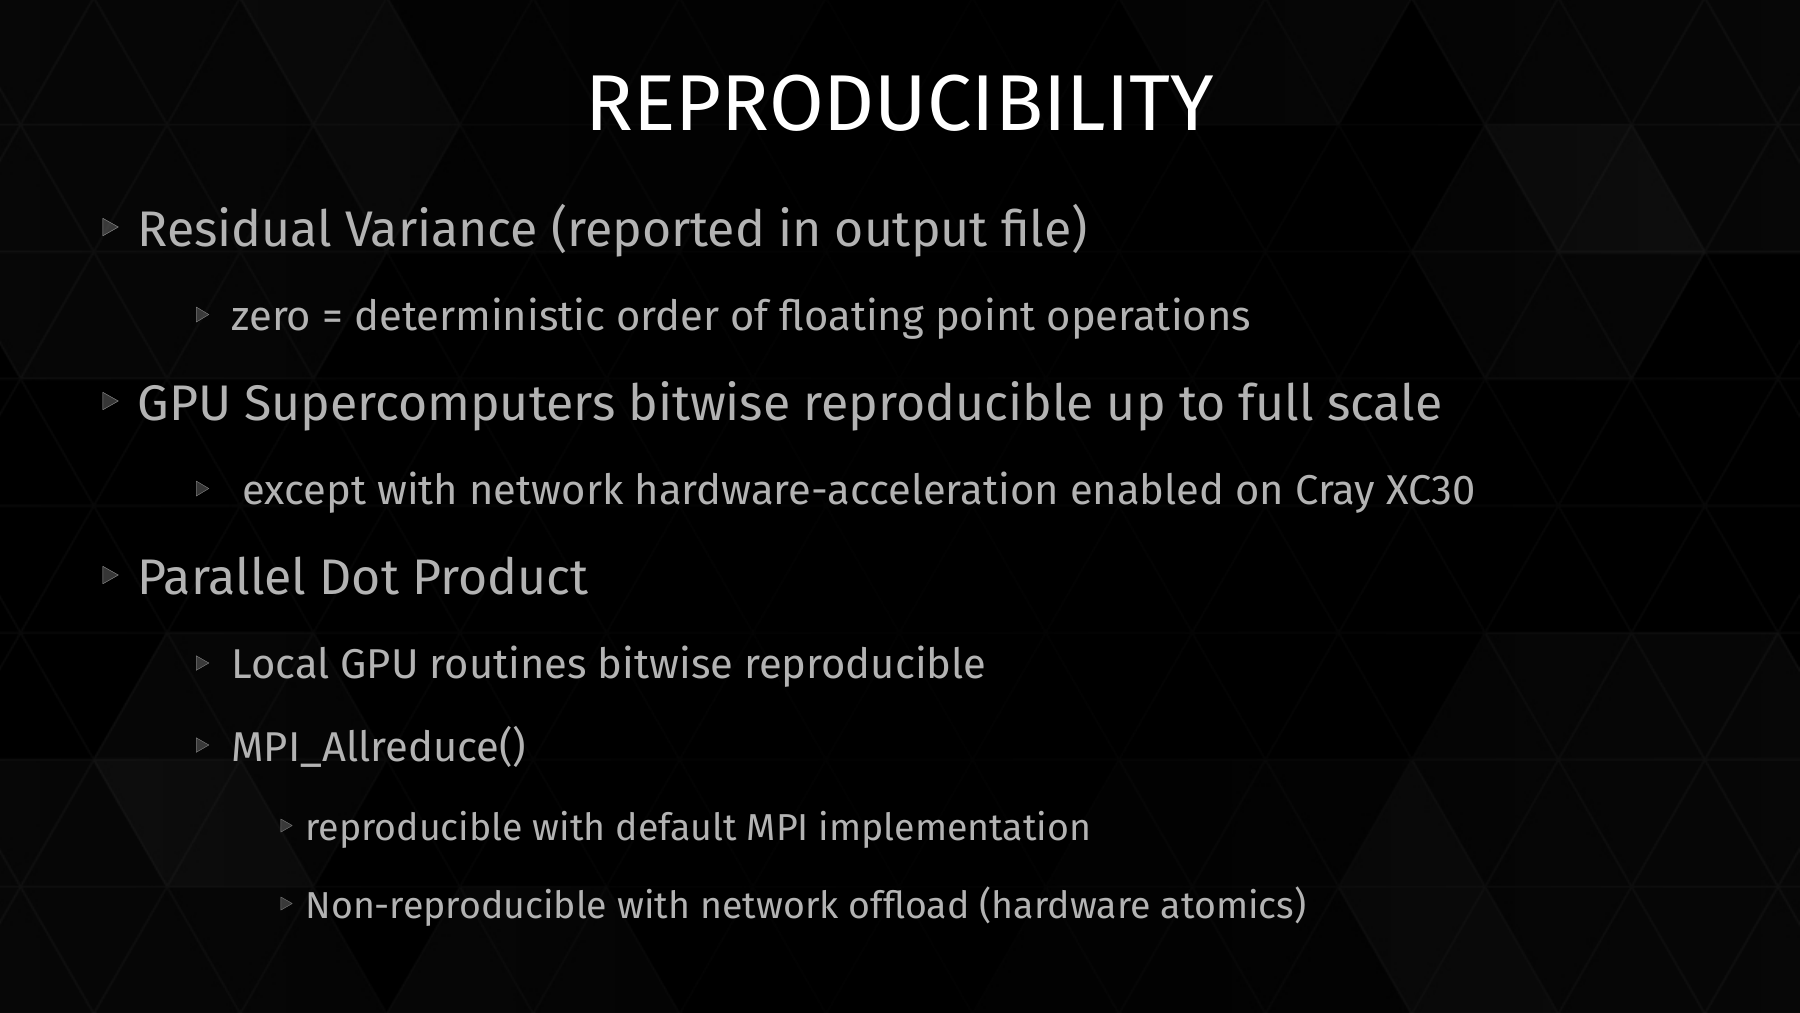

# Reproducibility
Residual Variance (reported in output file)
zero = deterministic order of floating point operations
GPU Supercomputers bitwise reproducible up to full scale
 except with network hardware-acceleration enabled on Cray XC30
Parallel Dot Product
Local GPU routines bitwise reproducible
MPI_Allreduce()
reproducible with default MPI implementation
Non-reproducible with network offload (hardware atomics)